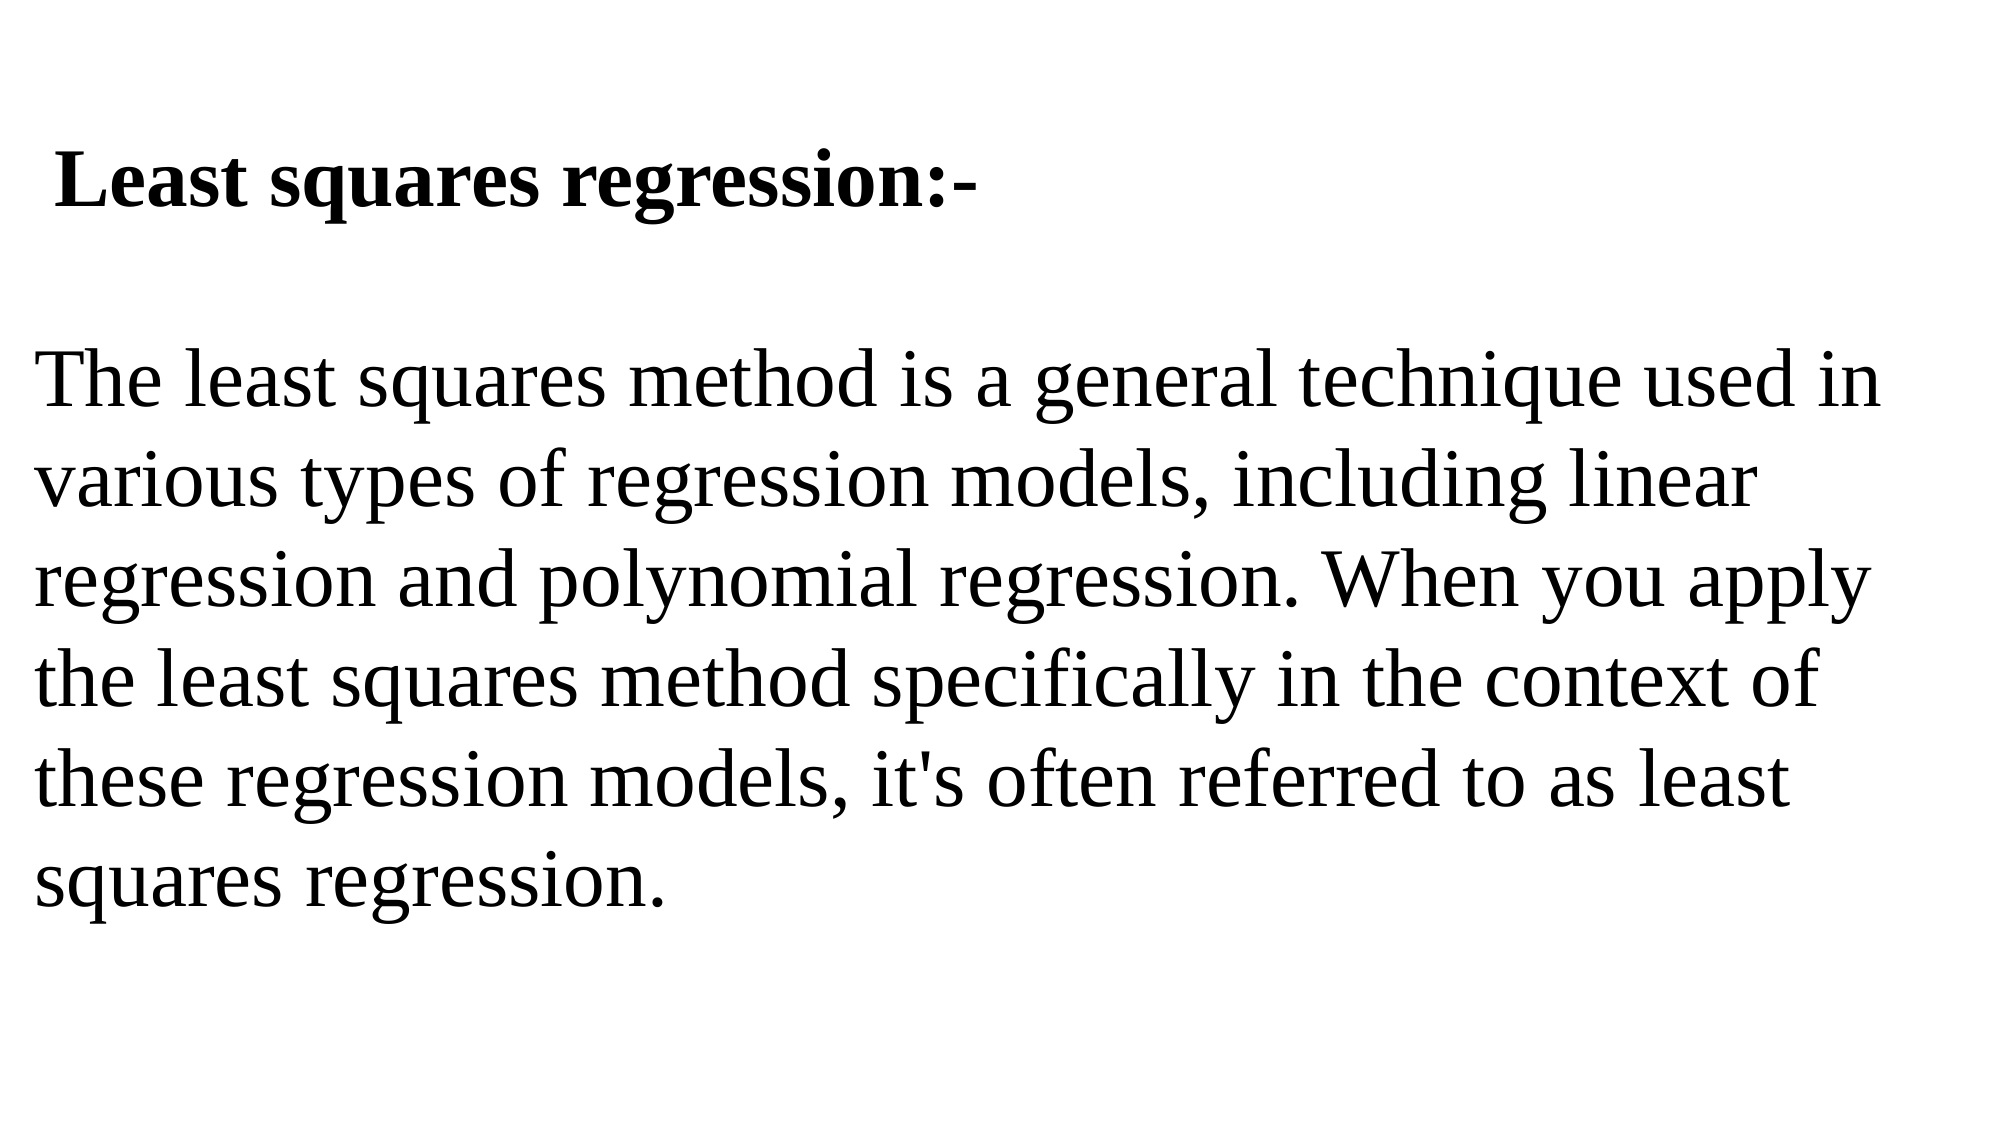

# Least squares regression:-

The least squares method is a general technique used in various types of regression models, including linear regression and polynomial regression. When you apply the least squares method specifically in the context of these regression models, it's often referred to as least squares regression.